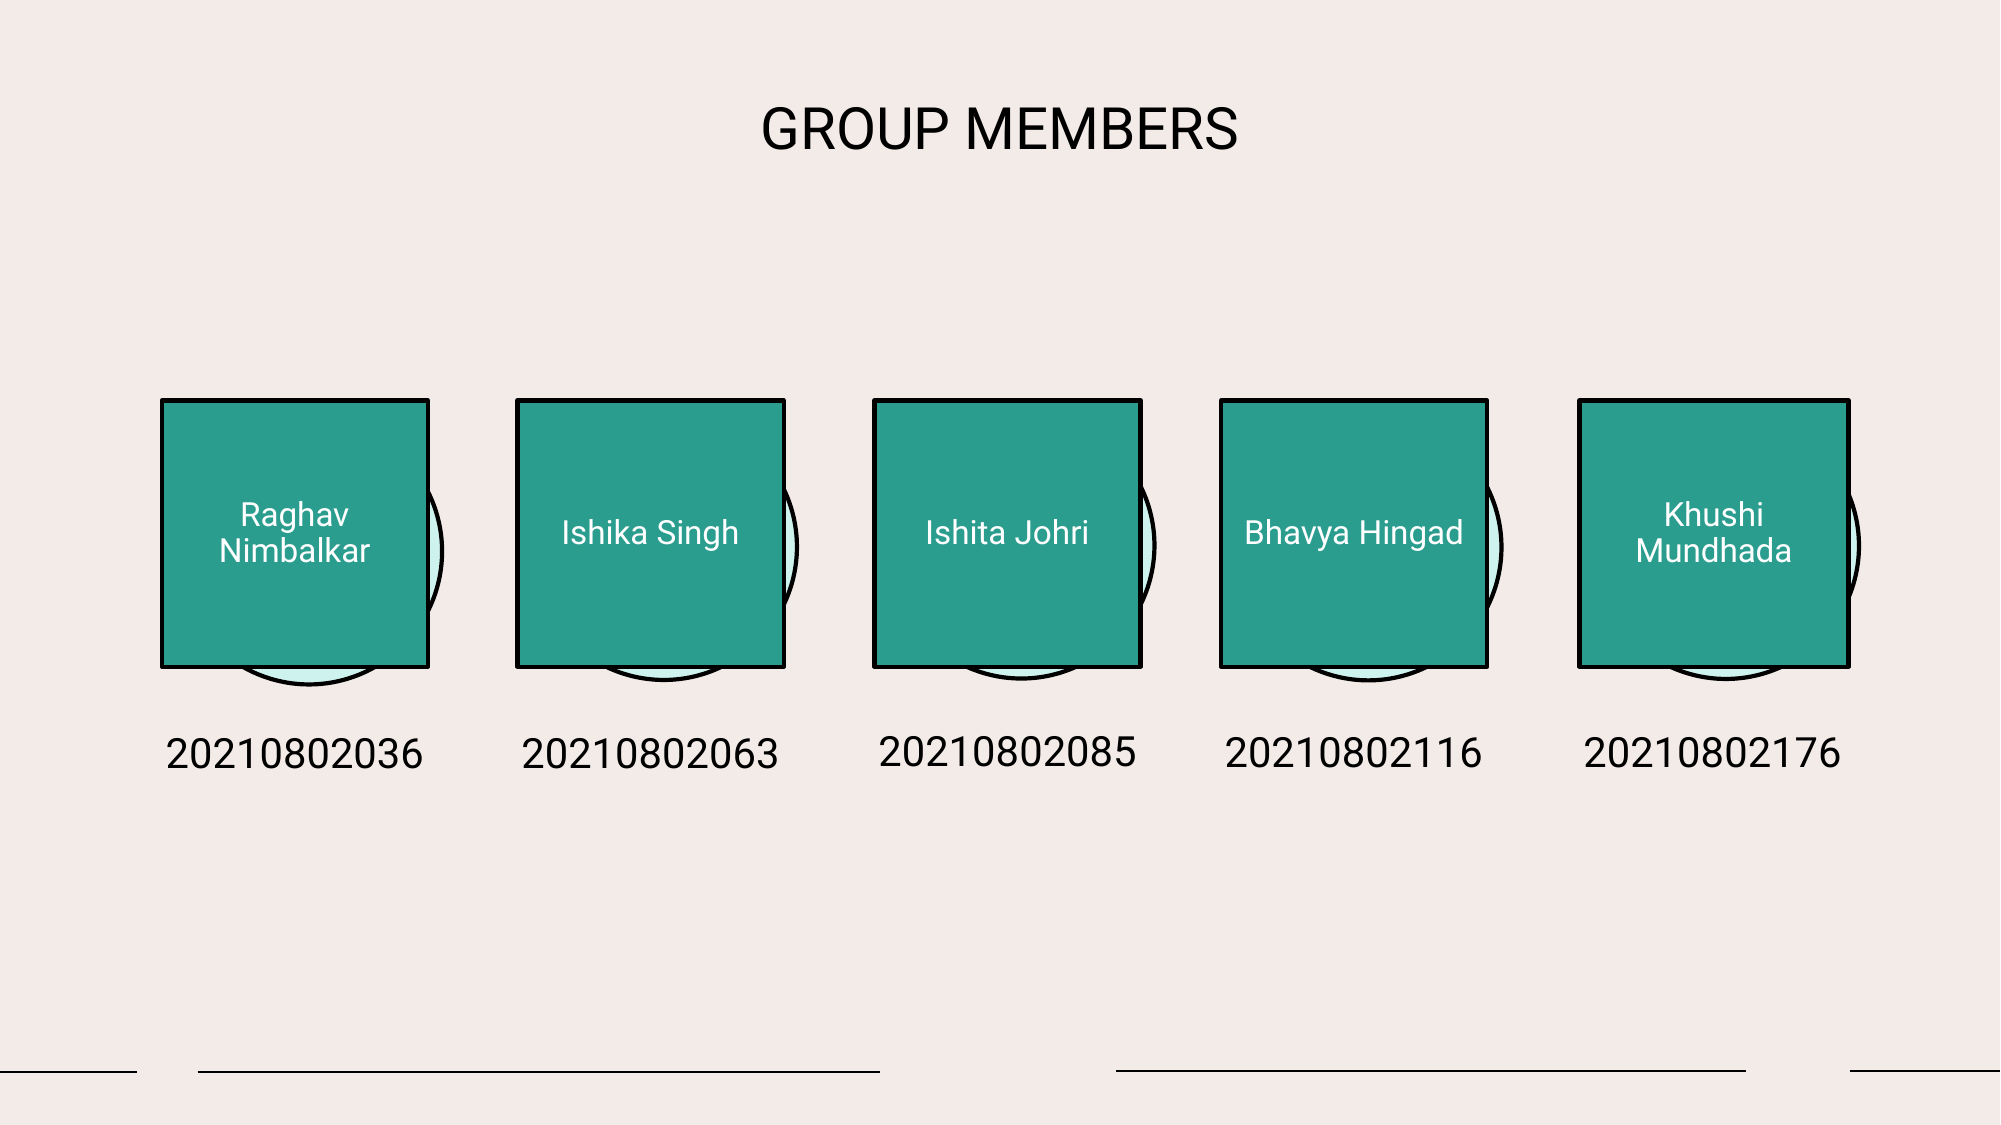

# GROUP MEMBERS
Raghav Nimbalkar
Ishika Singh
Ishita Johri
Bhavya Hingad
Khushi Mundhada
20210802085
20210802116
20210802176
20210802036
20210802063